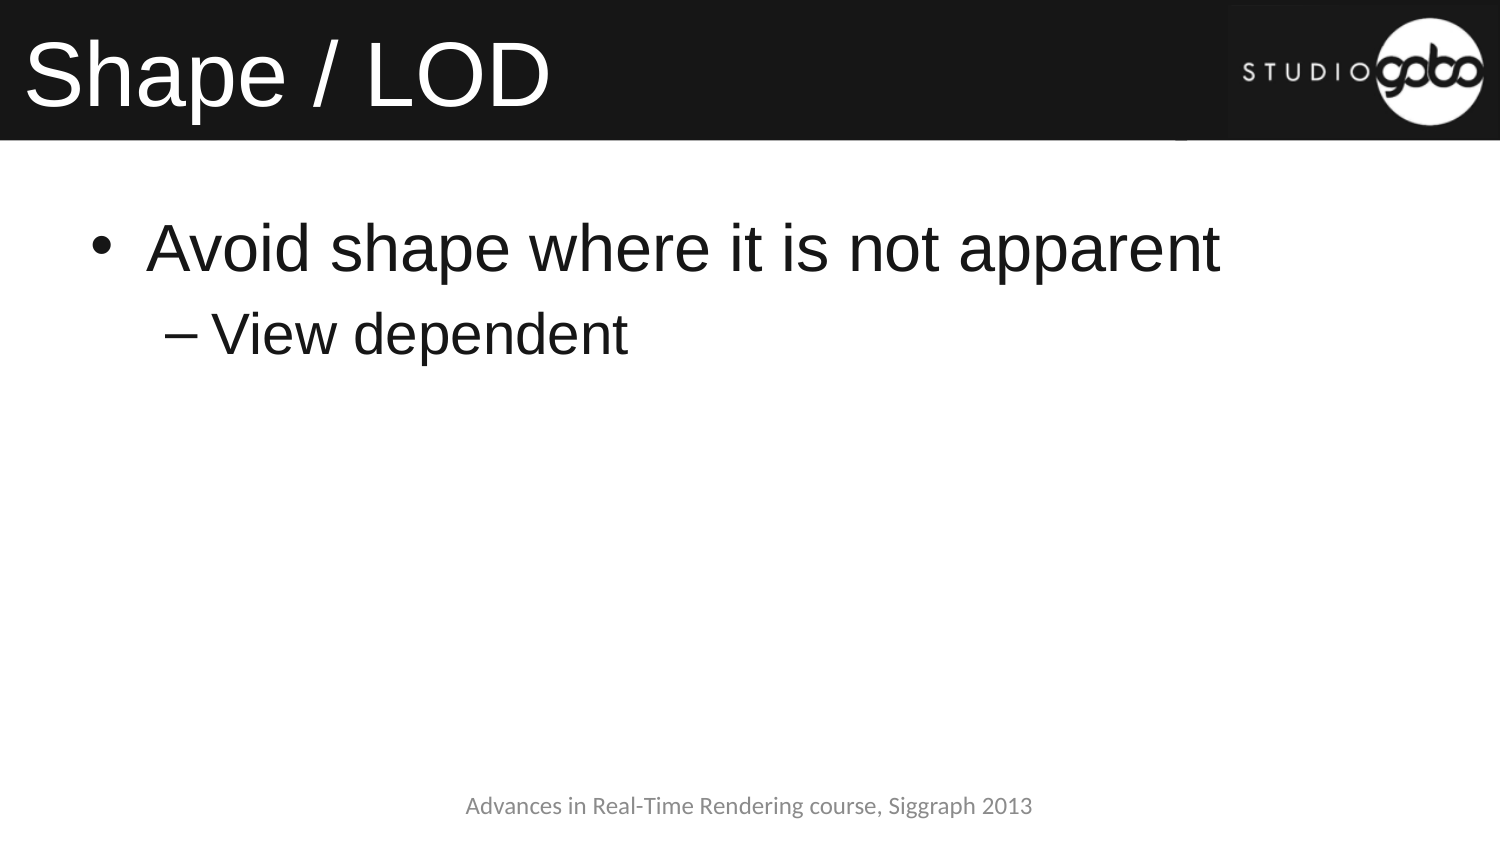

# Shape / LOD
Avoid shape where it is not apparent
View dependent
Advances in Real-Time Rendering course, Siggraph 2013